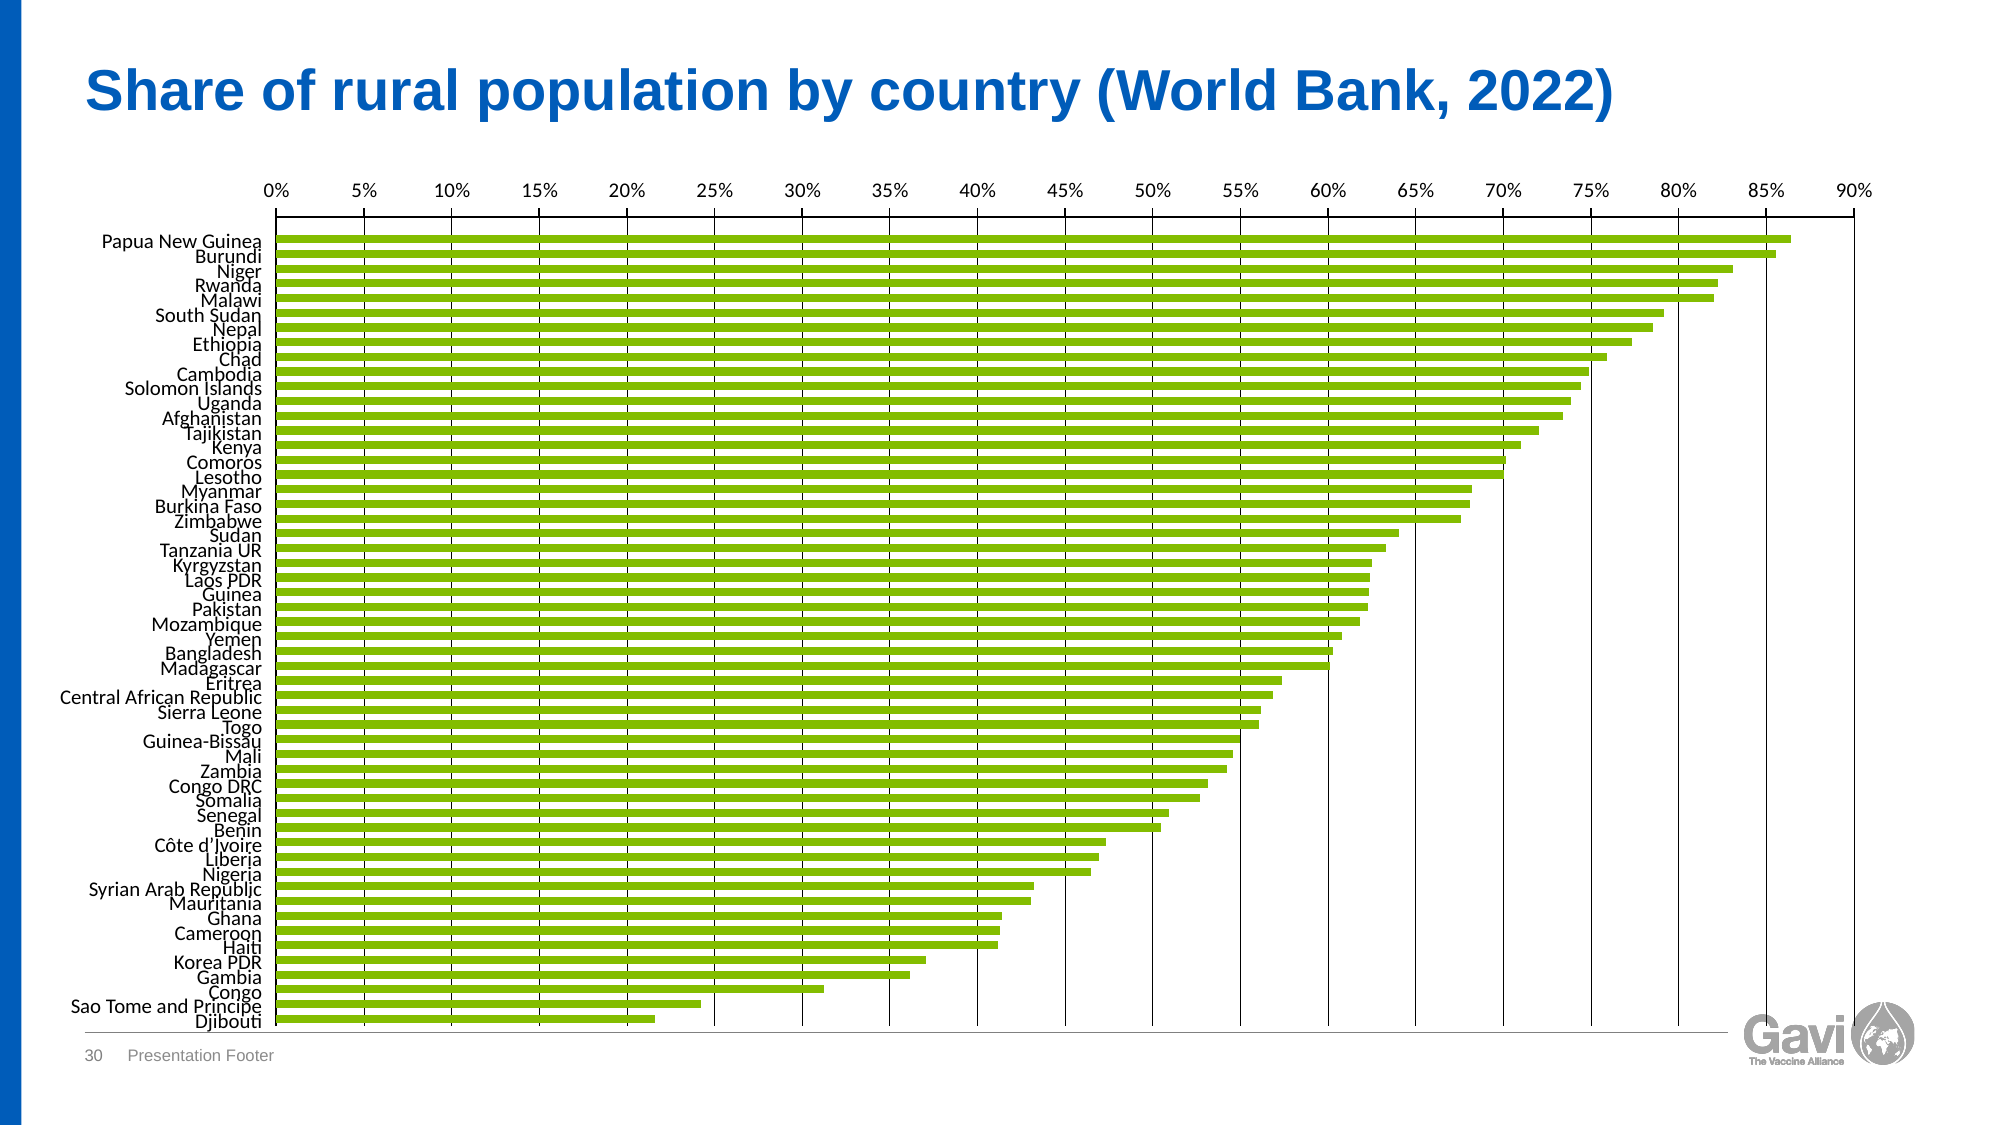

# Share of rural population by country (World Bank, 2022)

### Chart

| Category |  |
|---|---|
Papua New Guinea
Burundi
Niger
Rwanda
Malawi
South Sudan
Nepal
Ethiopia
Chad
Cambodia
Solomon Islands
Uganda
Afghanistan
Tajikistan
Kenya
Comoros
Lesotho
Myanmar
Burkina Faso
Zimbabwe
Sudan
Tanzania UR
Kyrgyzstan
Laos PDR
Guinea
Pakistan
Mozambique
Yemen
Bangladesh
Madagascar
Eritrea
Central African Republic
Sierra Leone
Togo
Guinea-Bissau
Mali
Zambia
Congo DRC
Somalia
Senegal
Benin
Côte d’Ivoire
Liberia
Nigeria
Syrian Arab Republic
Mauritania
Ghana
Cameroon
Haiti
Korea PDR
Gambia
Congo
Sao Tome and Principe
Djibouti
30
Presentation Footer